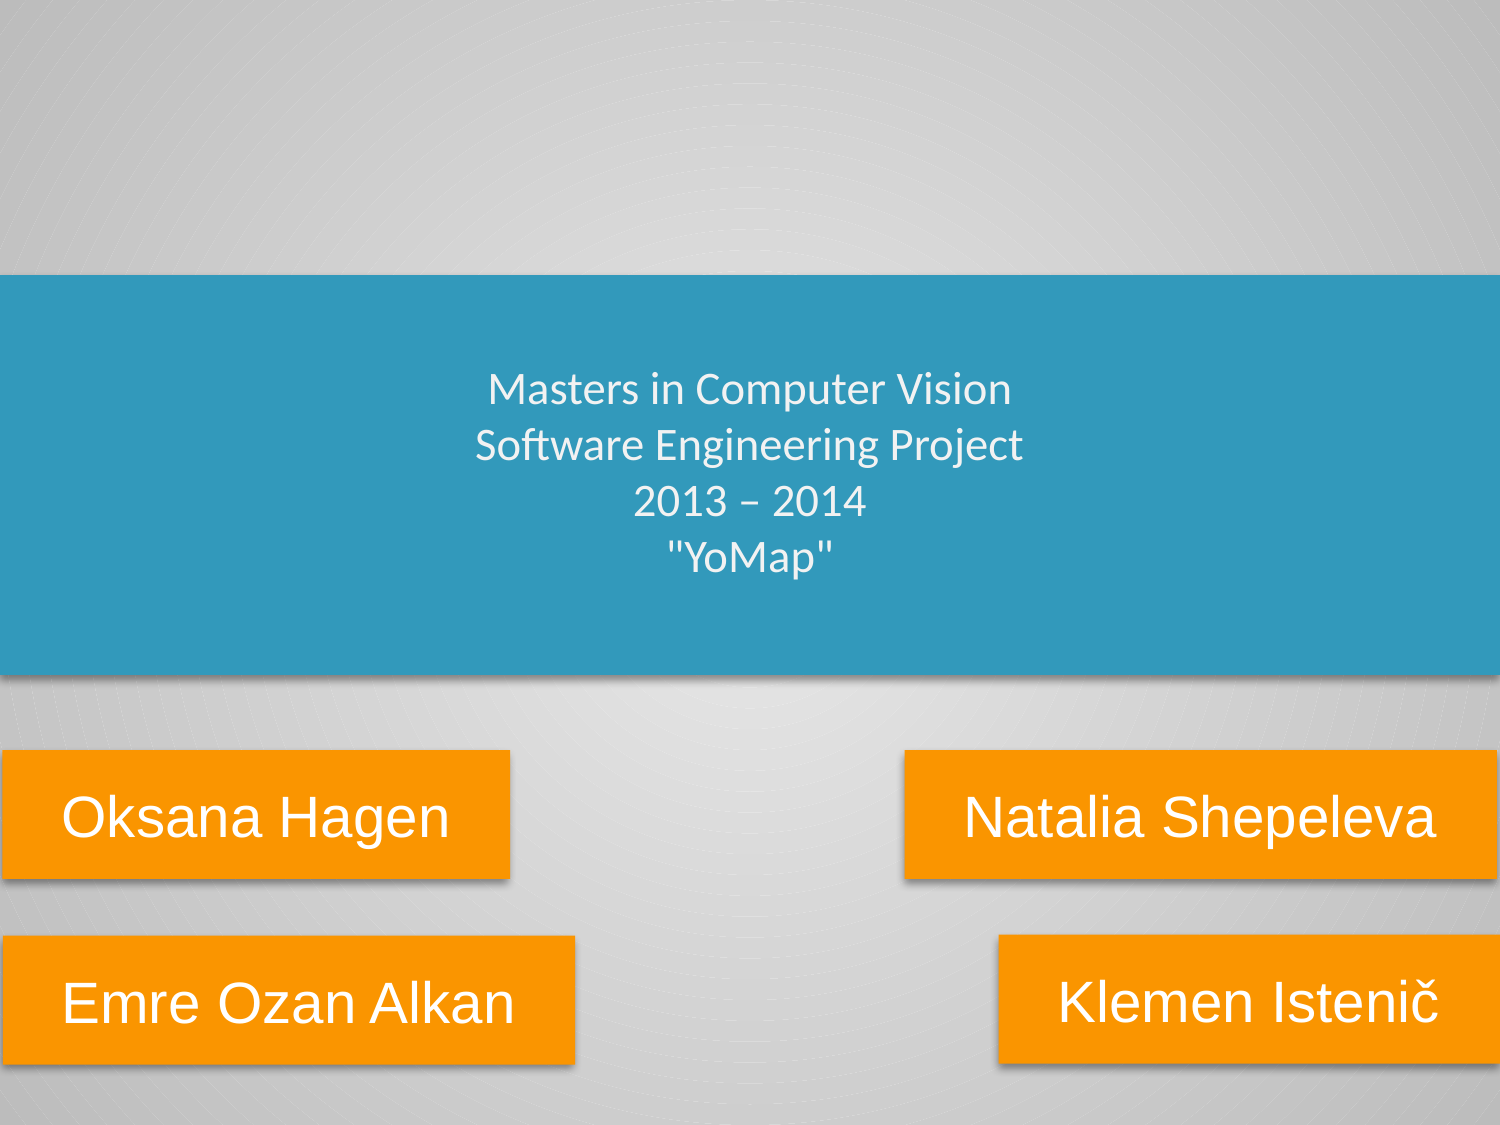

# Masters in Computer Vision Software Engineering Project 2013 – 2014 "YoMap"
Natalia Shepeleva
Oksana Hagen
Klemen Istenič
Emre Ozan Alkan